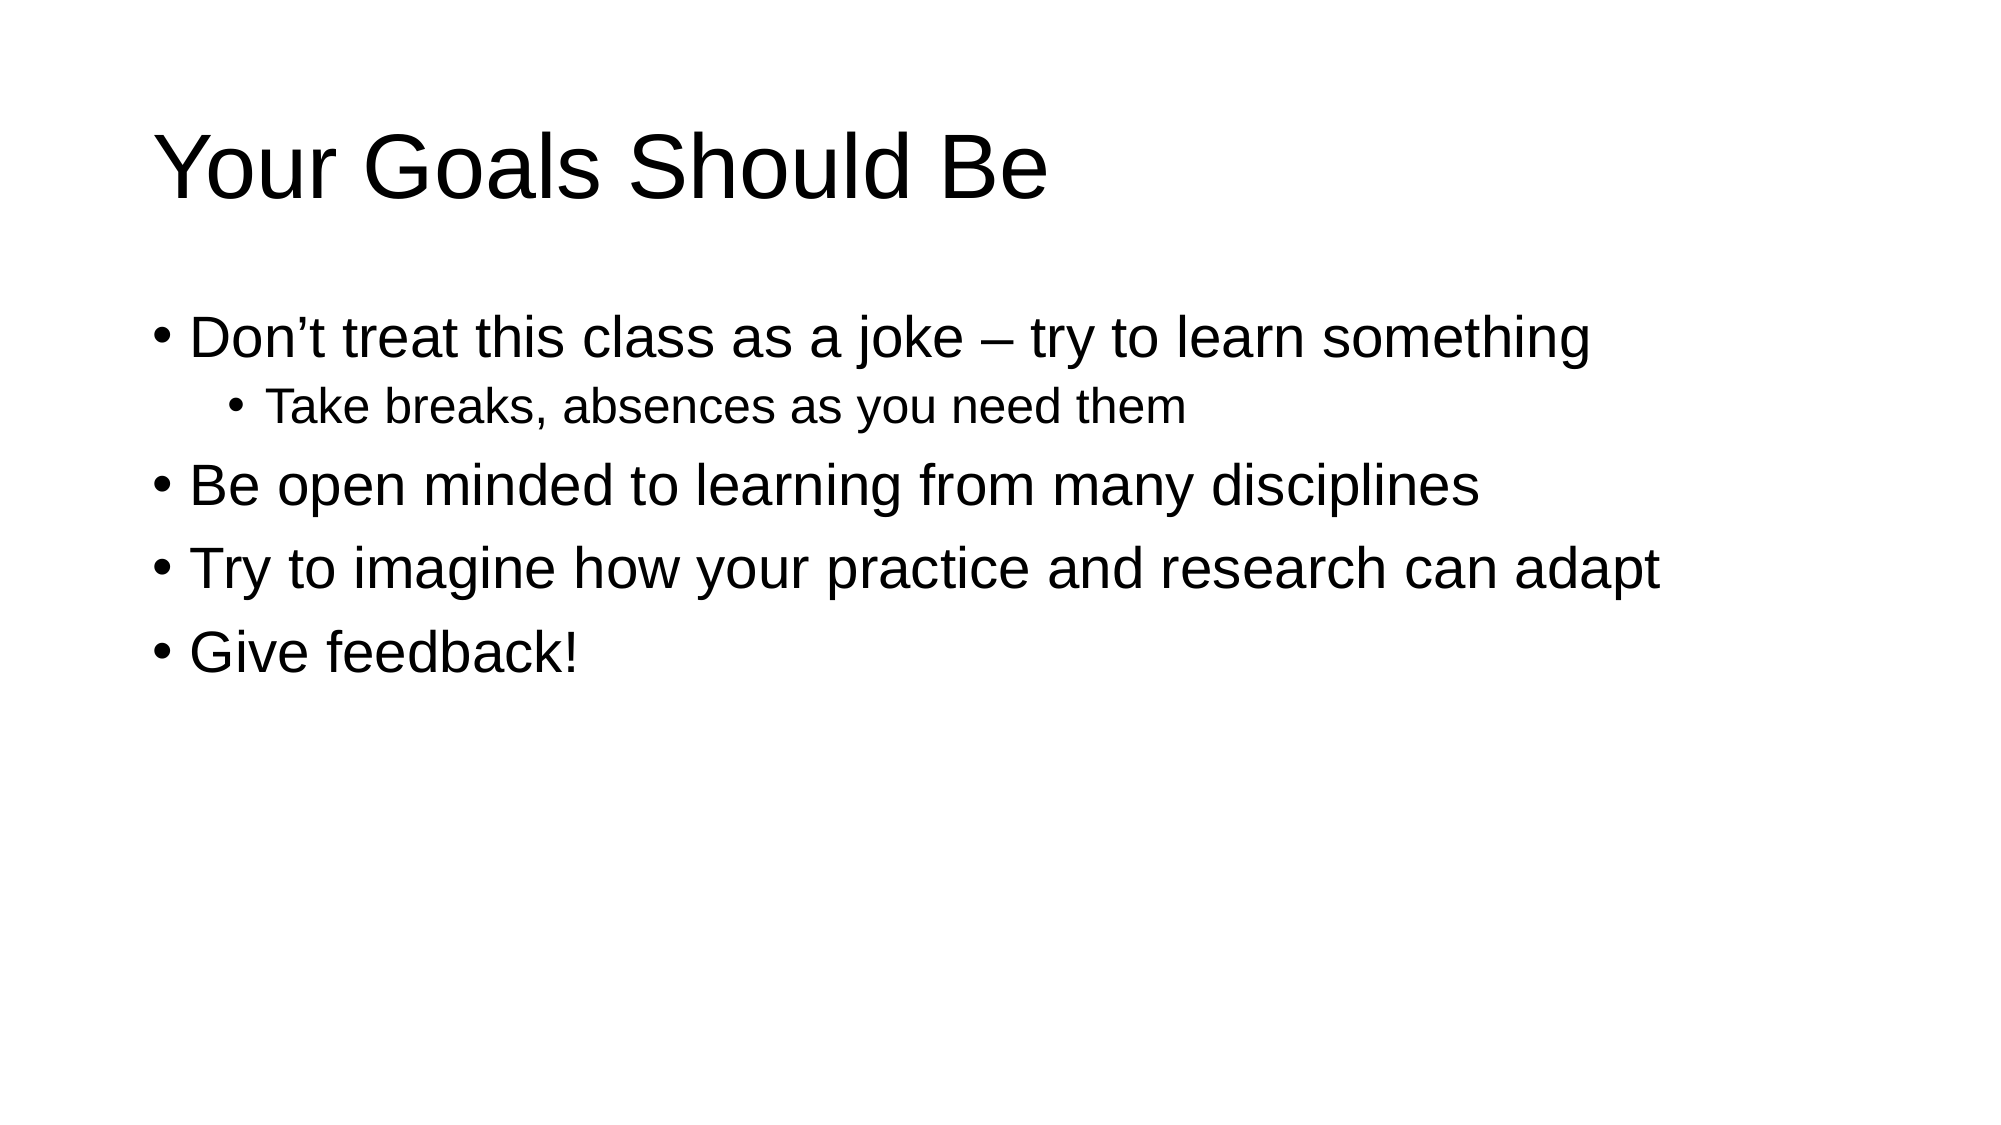

# Your Goals Should Be
Don’t treat this class as a joke – try to learn something
Take breaks, absences as you need them
Be open minded to learning from many disciplines
Try to imagine how your practice and research can adapt
Give feedback!